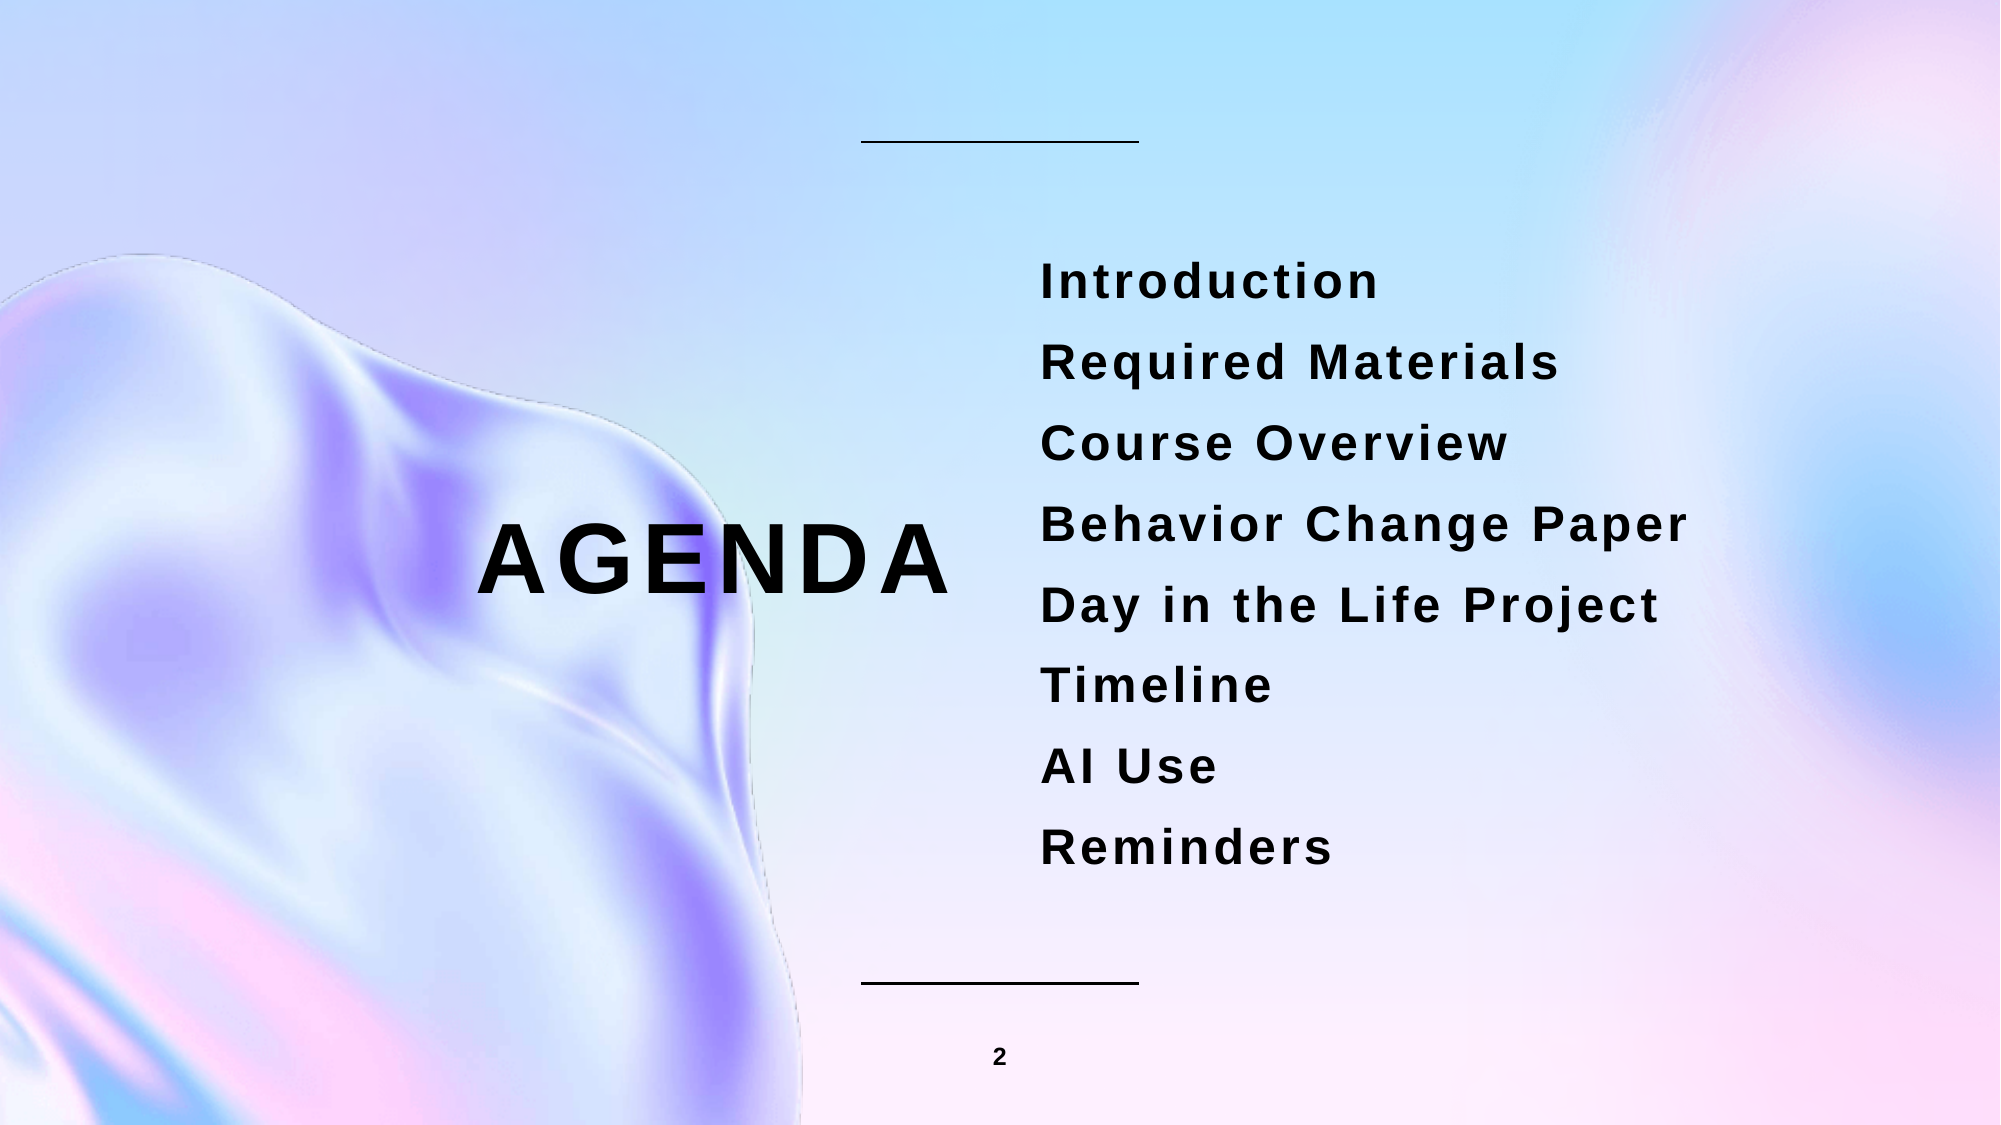

Introduction
Required Materials
Course Overview
Behavior Change Paper
Day in the Life Project
Timeline
AI Use
Reminders
# AGENDA
2